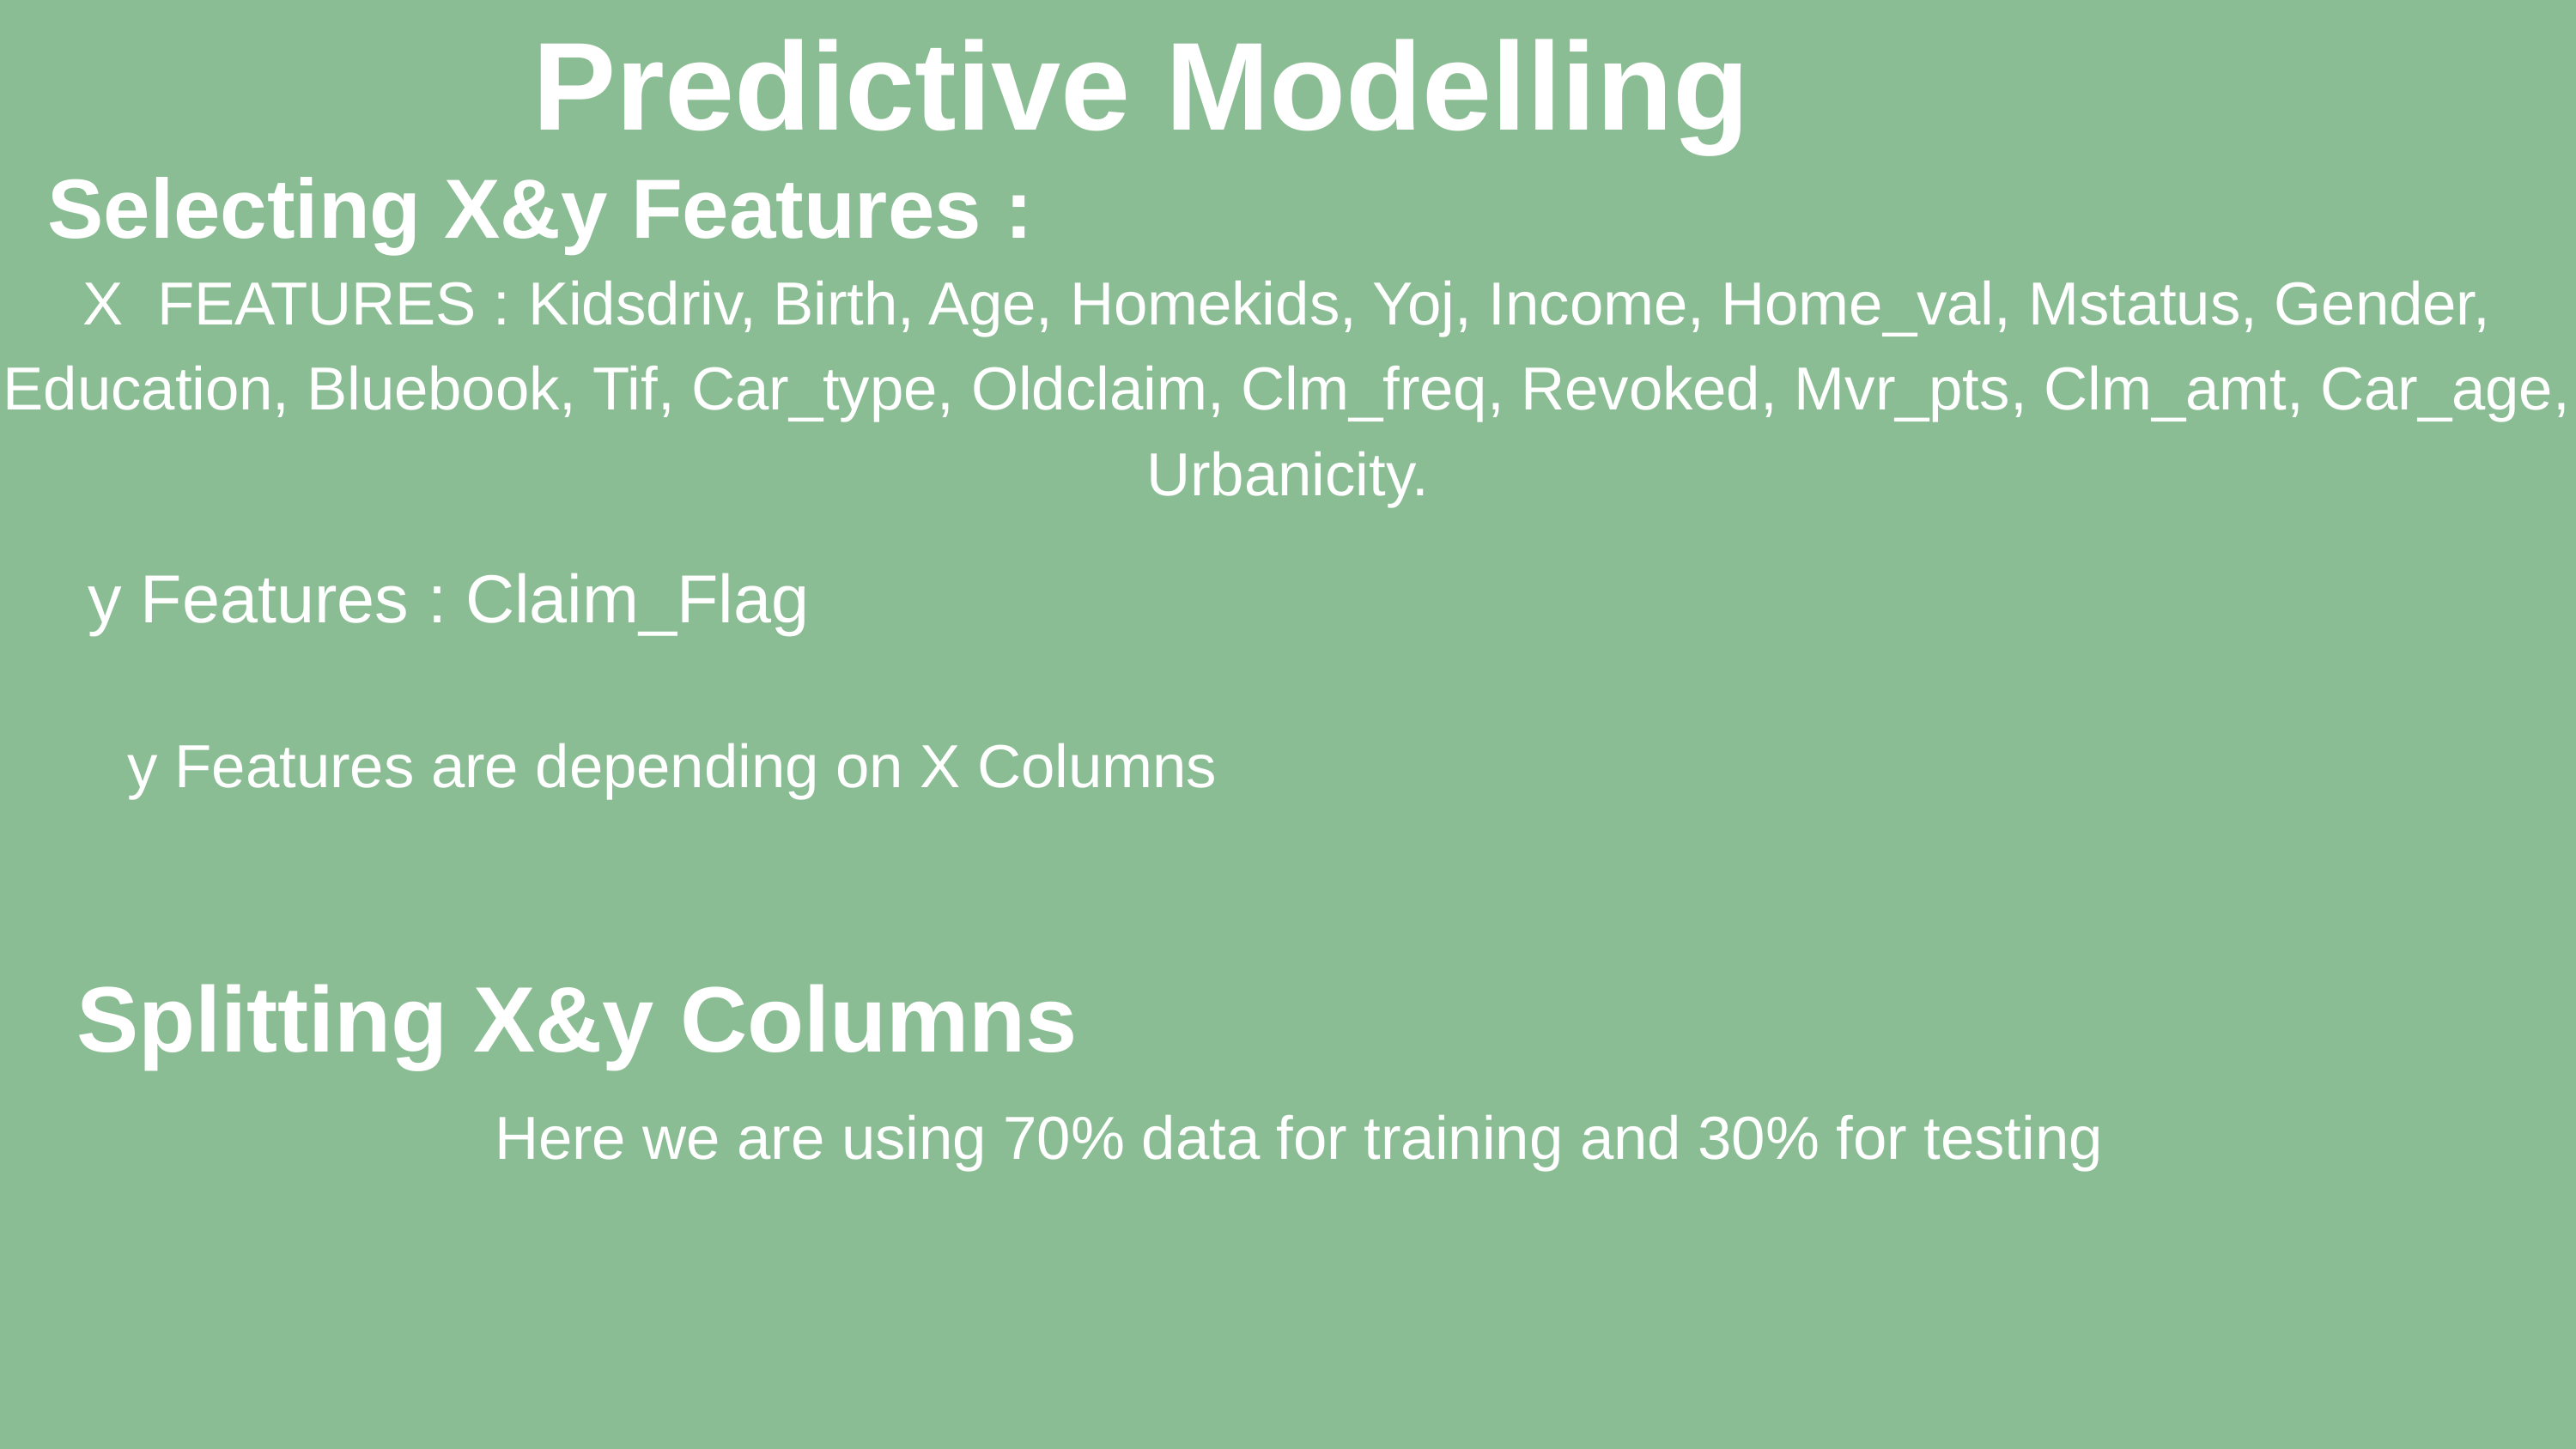

Predictive Modelling
Selecting X&y Features :

X  FEATURES : Kidsdriv, Birth, Age, Homekids, Yoj, Income, Home_val, Mstatus, Gender, Education, Bluebook, Tif, Car_type, Oldclaim, Clm_freq, Revoked, Mvr_pts, Clm_amt, Car_age, Urbanicity.

y Features : Claim_Flag
y Features are depending on X Columns
Splitting X&y Columns
Here we are using 70% data for training and 30% for testing